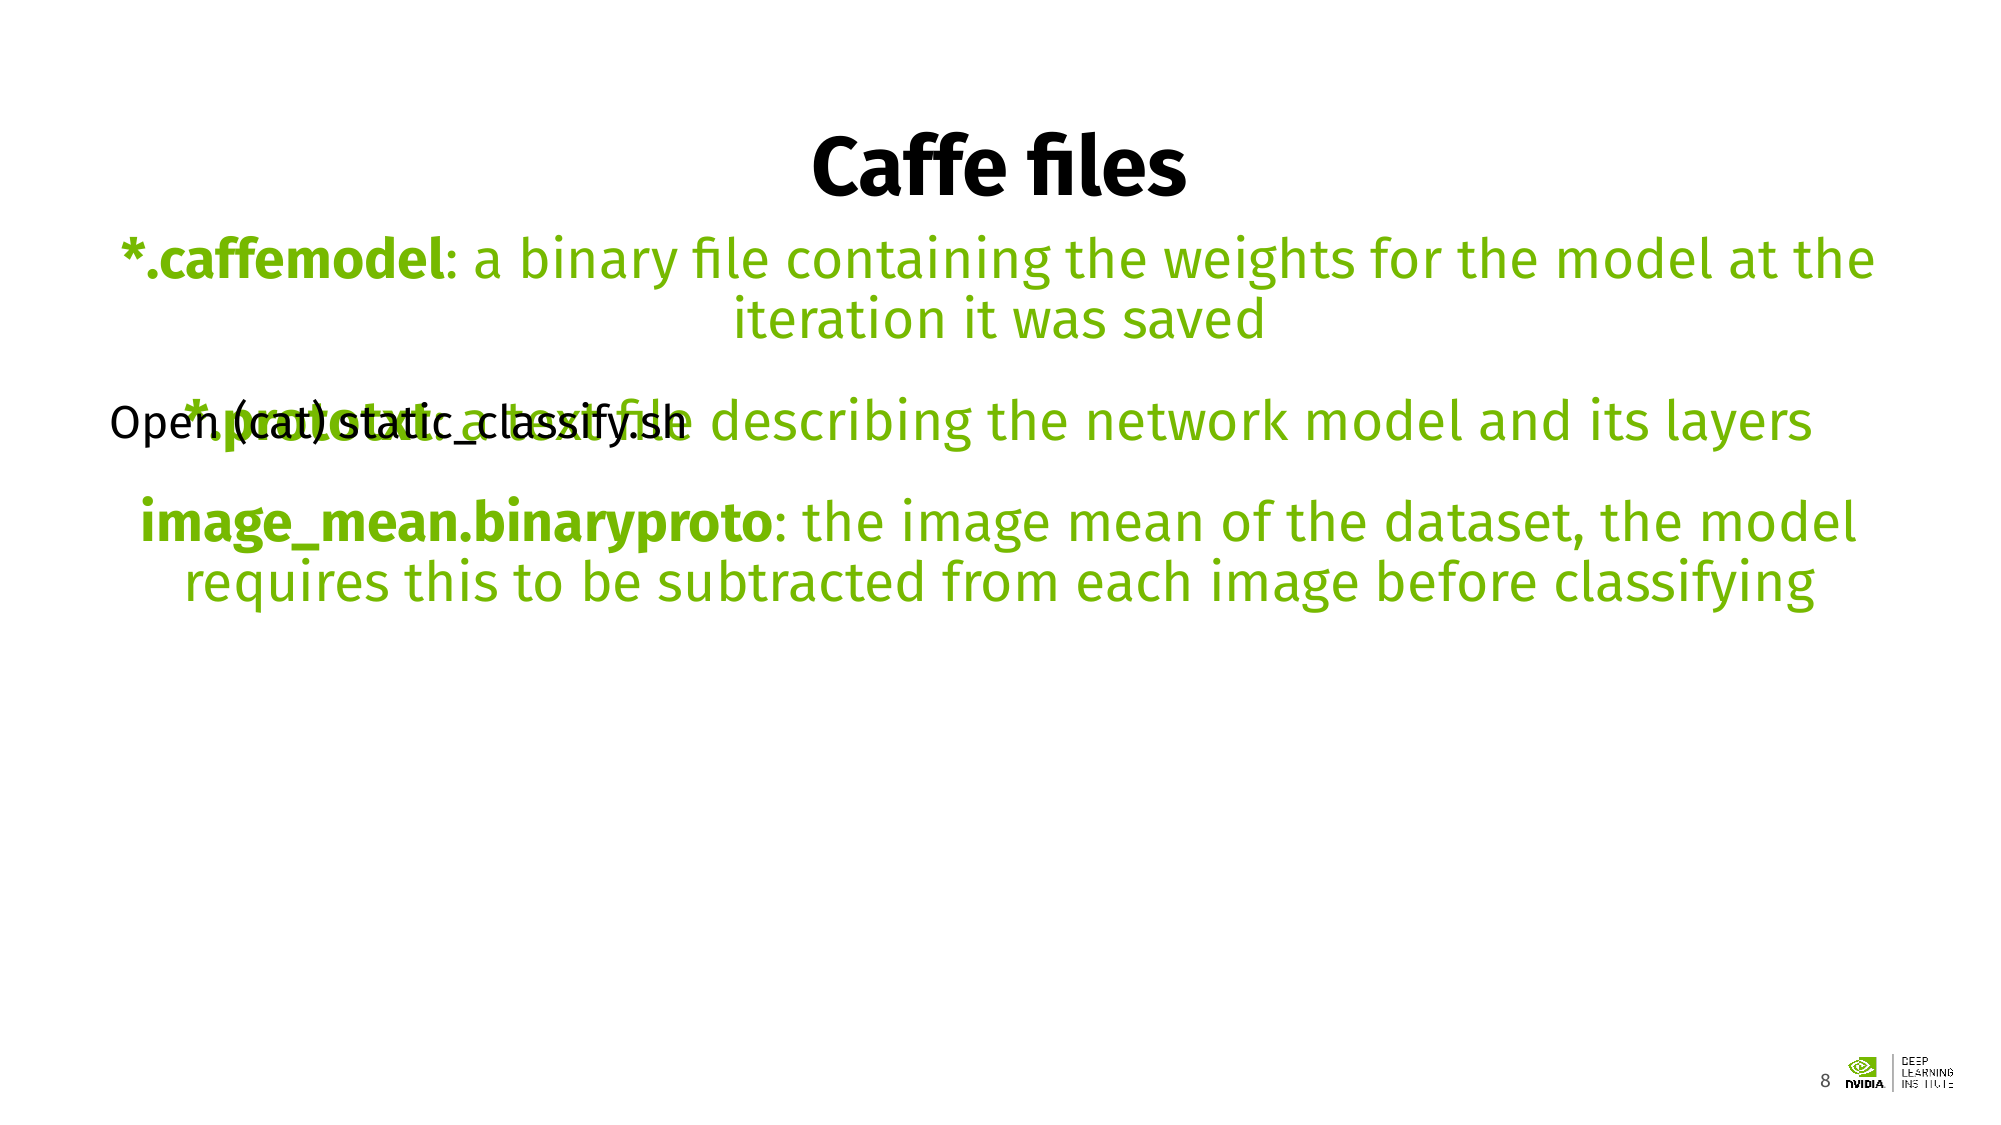

Open (cat) static_classify.sh
# Caffe files
*.caffemodel: a binary file containing the weights for the model at the iteration it was saved
*.prototxt: a text file describing the network model and its layers
image_mean.binaryproto: the image mean of the dataset, the model requires this to be subtracted from each image before classifying